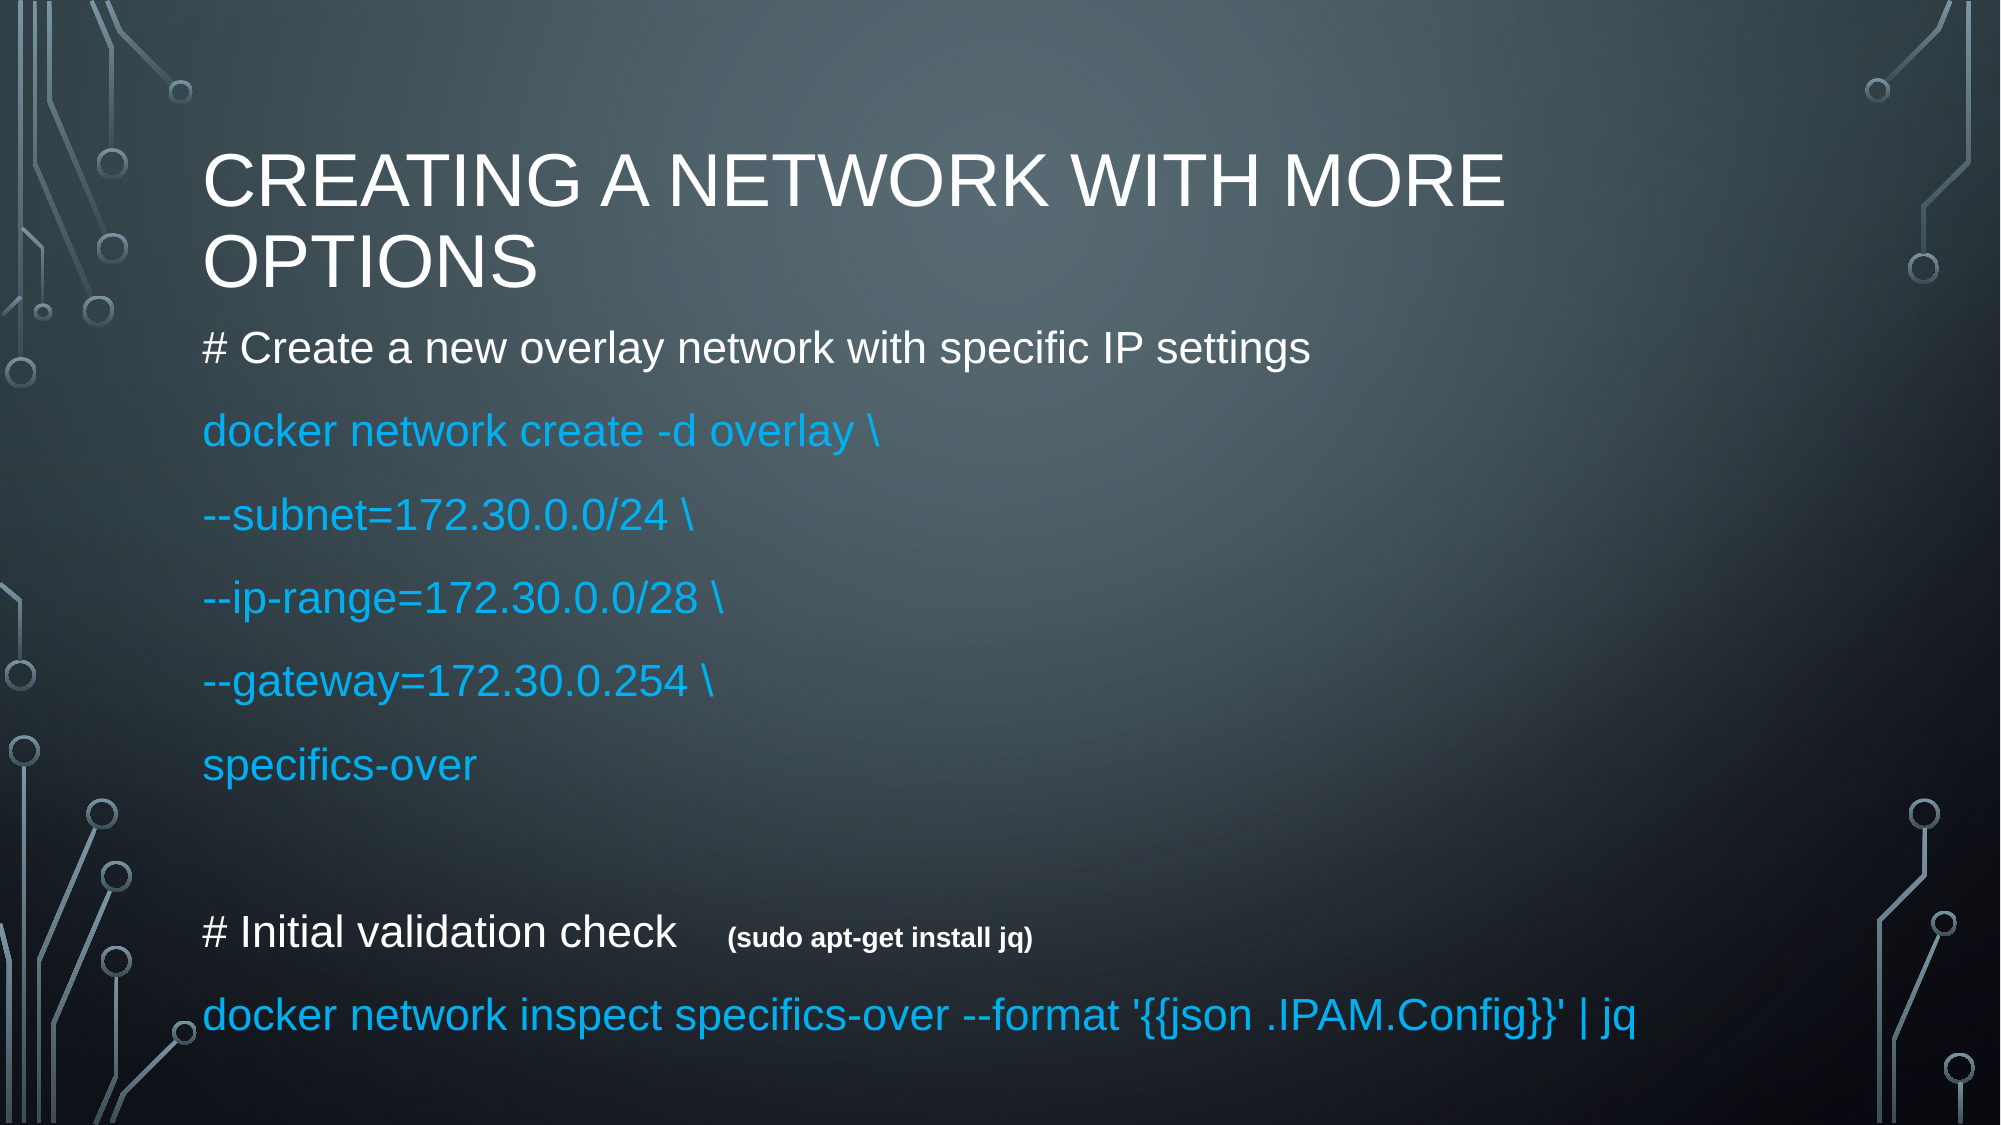

# Creating a network with more options
# Create a new overlay network with specific IP settings
docker network create -d overlay \
--subnet=172.30.0.0/24 \
--ip-range=172.30.0.0/28 \
--gateway=172.30.0.254 \
specifics-over

# Initial validation check    (sudo apt-get install jq)
docker network inspect specifics-over --format '{{json .IPAM.Config}}' | jq